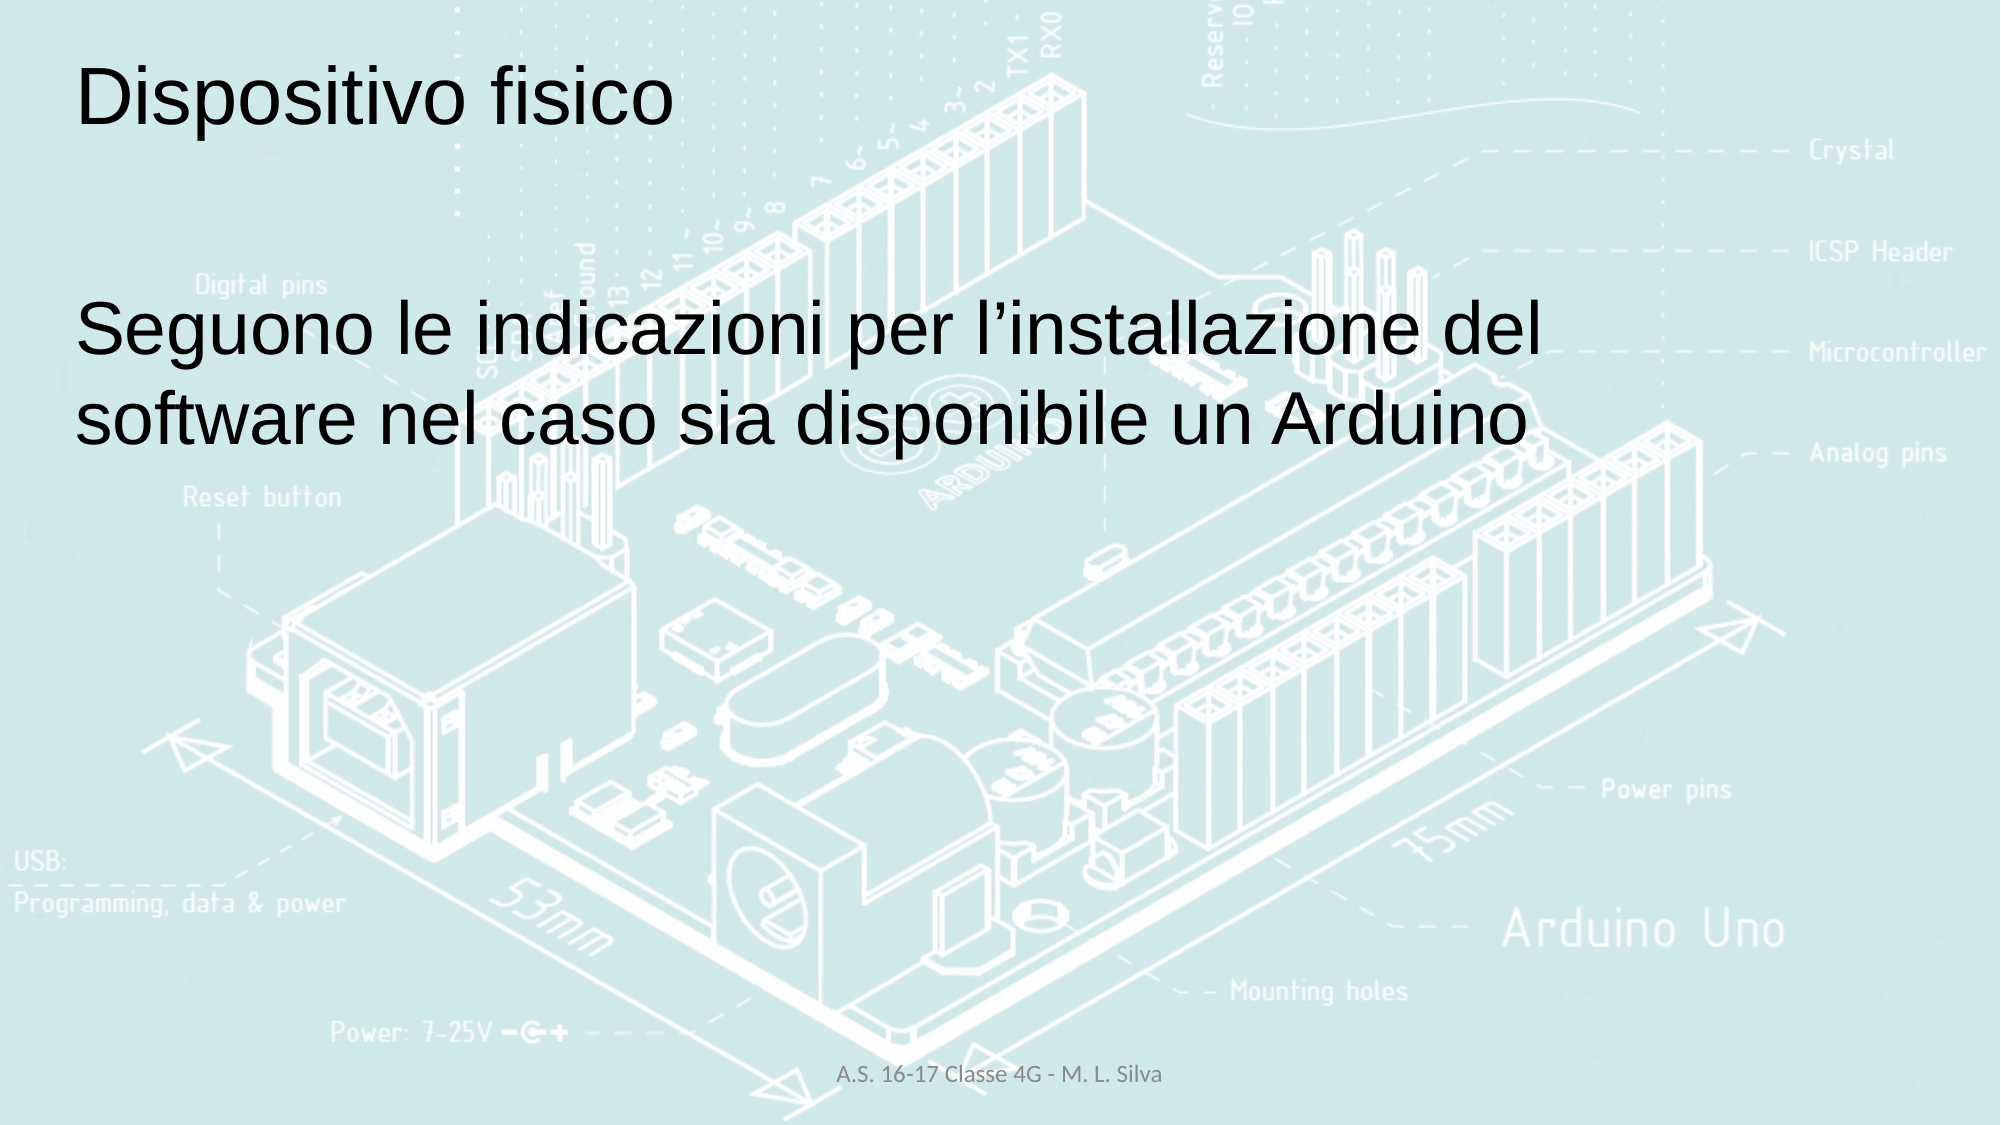

Dispositivo fisico

Seguono le indicazioni per l’installazione del software nel caso sia disponibile un Arduino
A.S. 16-17 Classe 4G - M. L. Silva